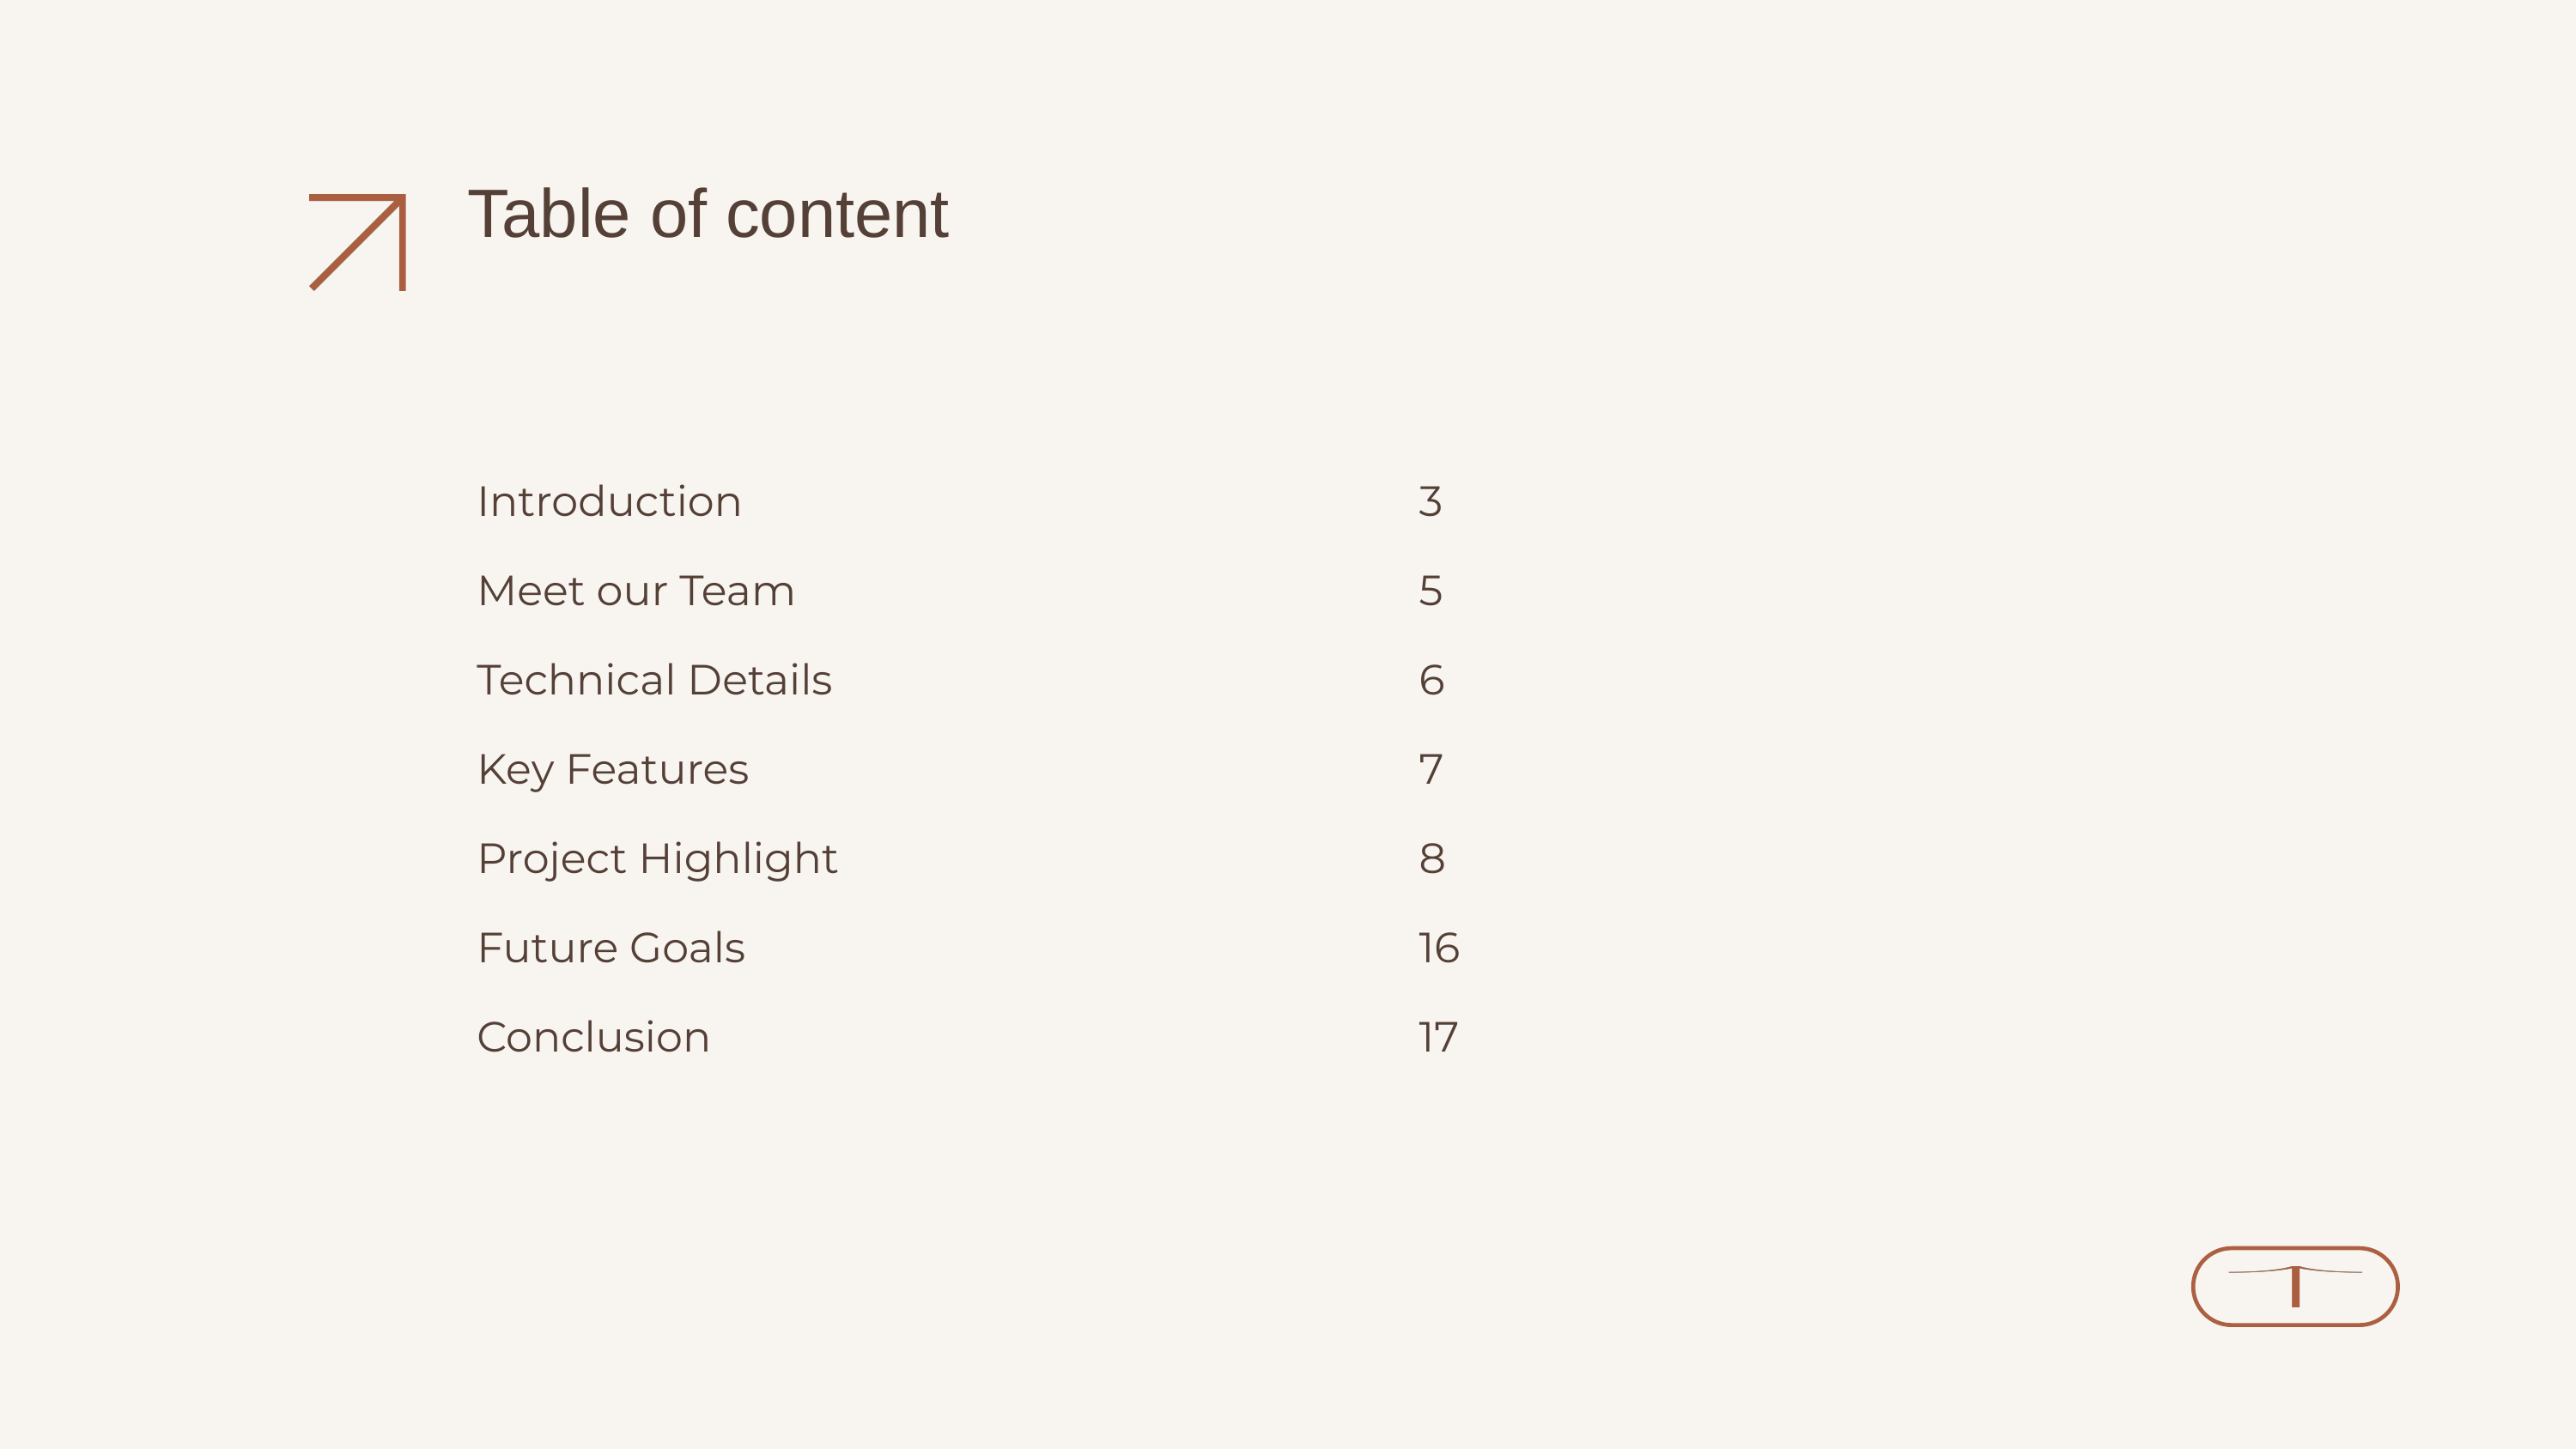

Table of content

Introduction
3
Meet our Team
5
Technical Details
6
Key Features
7
Project Highlight
8
Future Goals
16
Conclusion
17